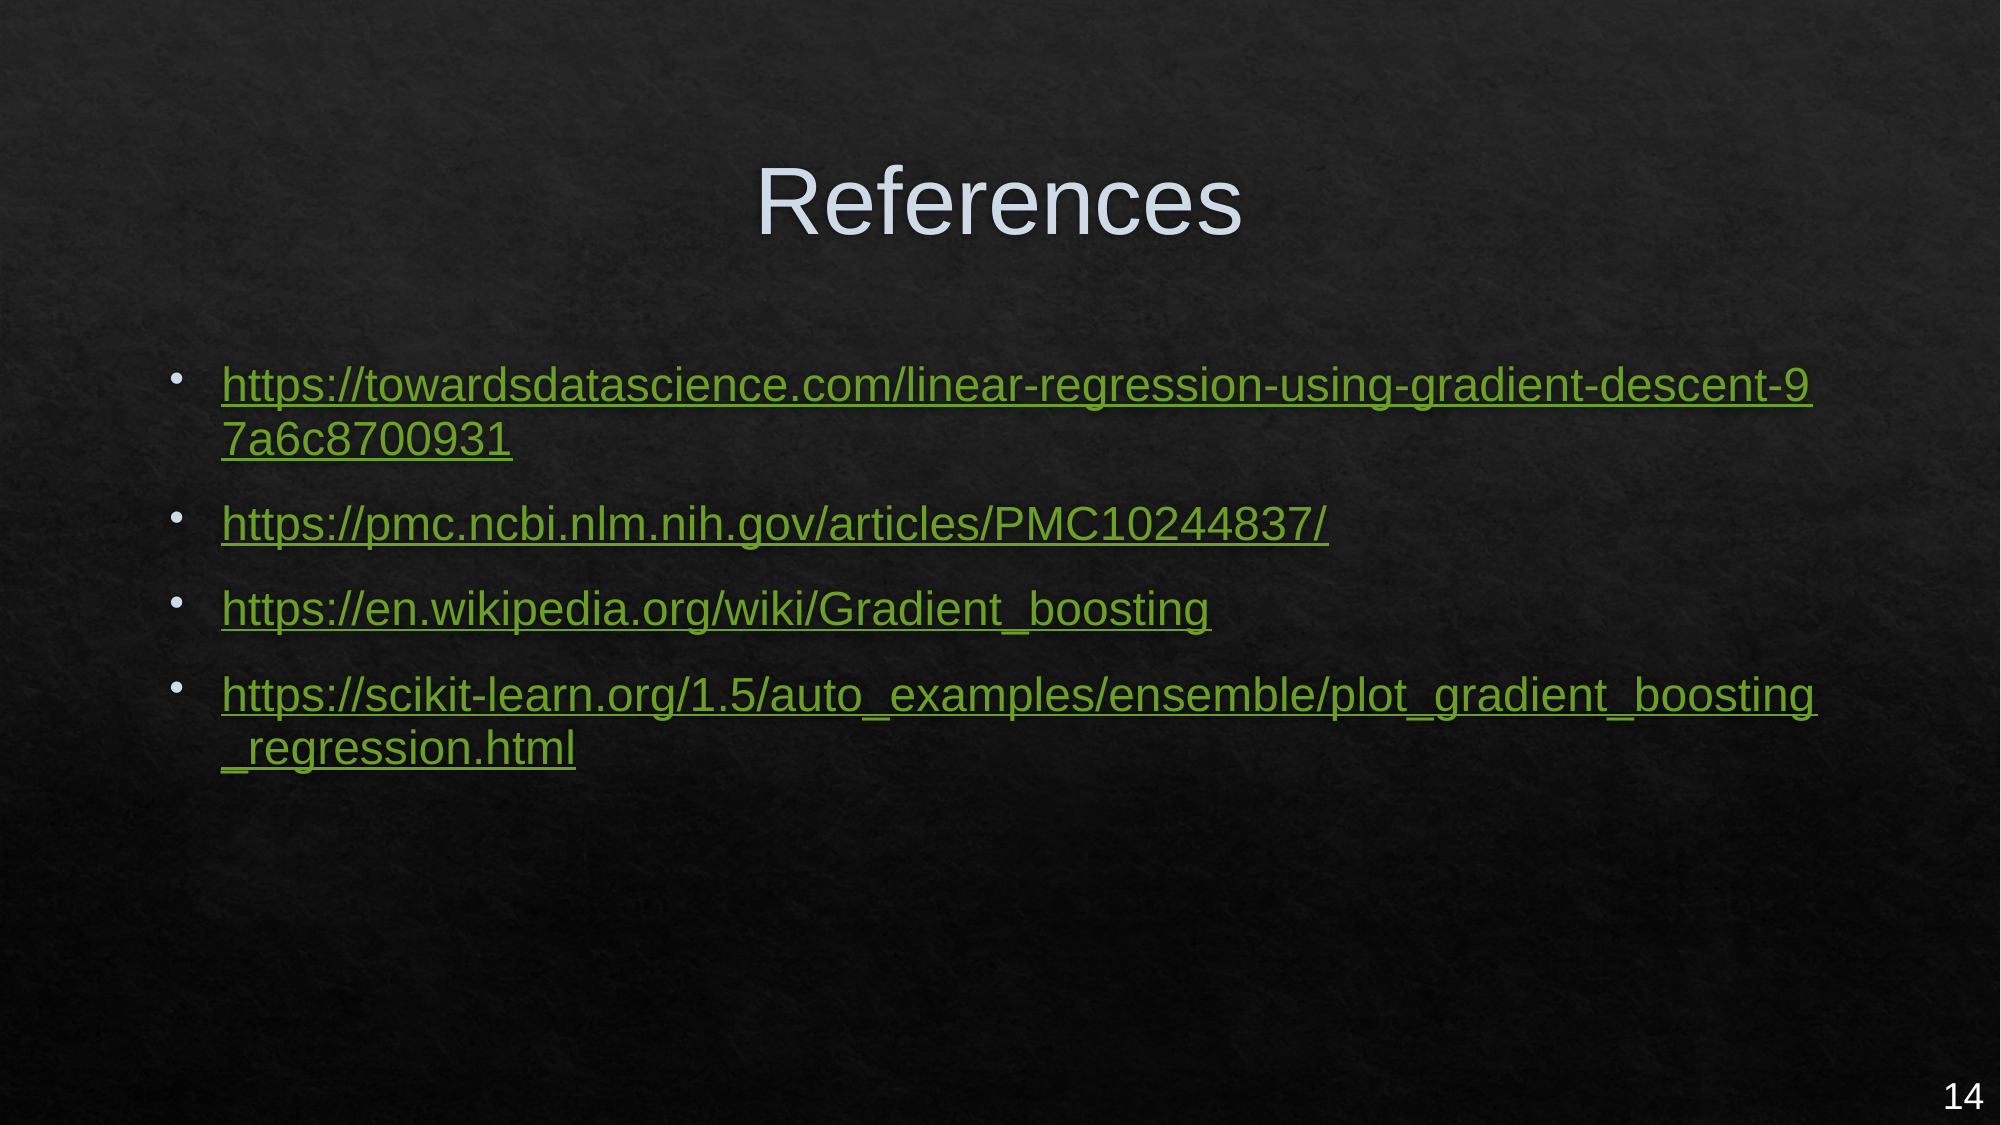

# References
https://towardsdatascience.com/linear-regression-using-gradient-descent-97a6c8700931
https://pmc.ncbi.nlm.nih.gov/articles/PMC10244837/
https://en.wikipedia.org/wiki/Gradient_boosting
https://scikit-learn.org/1.5/auto_examples/ensemble/plot_gradient_boosting_regression.html

14